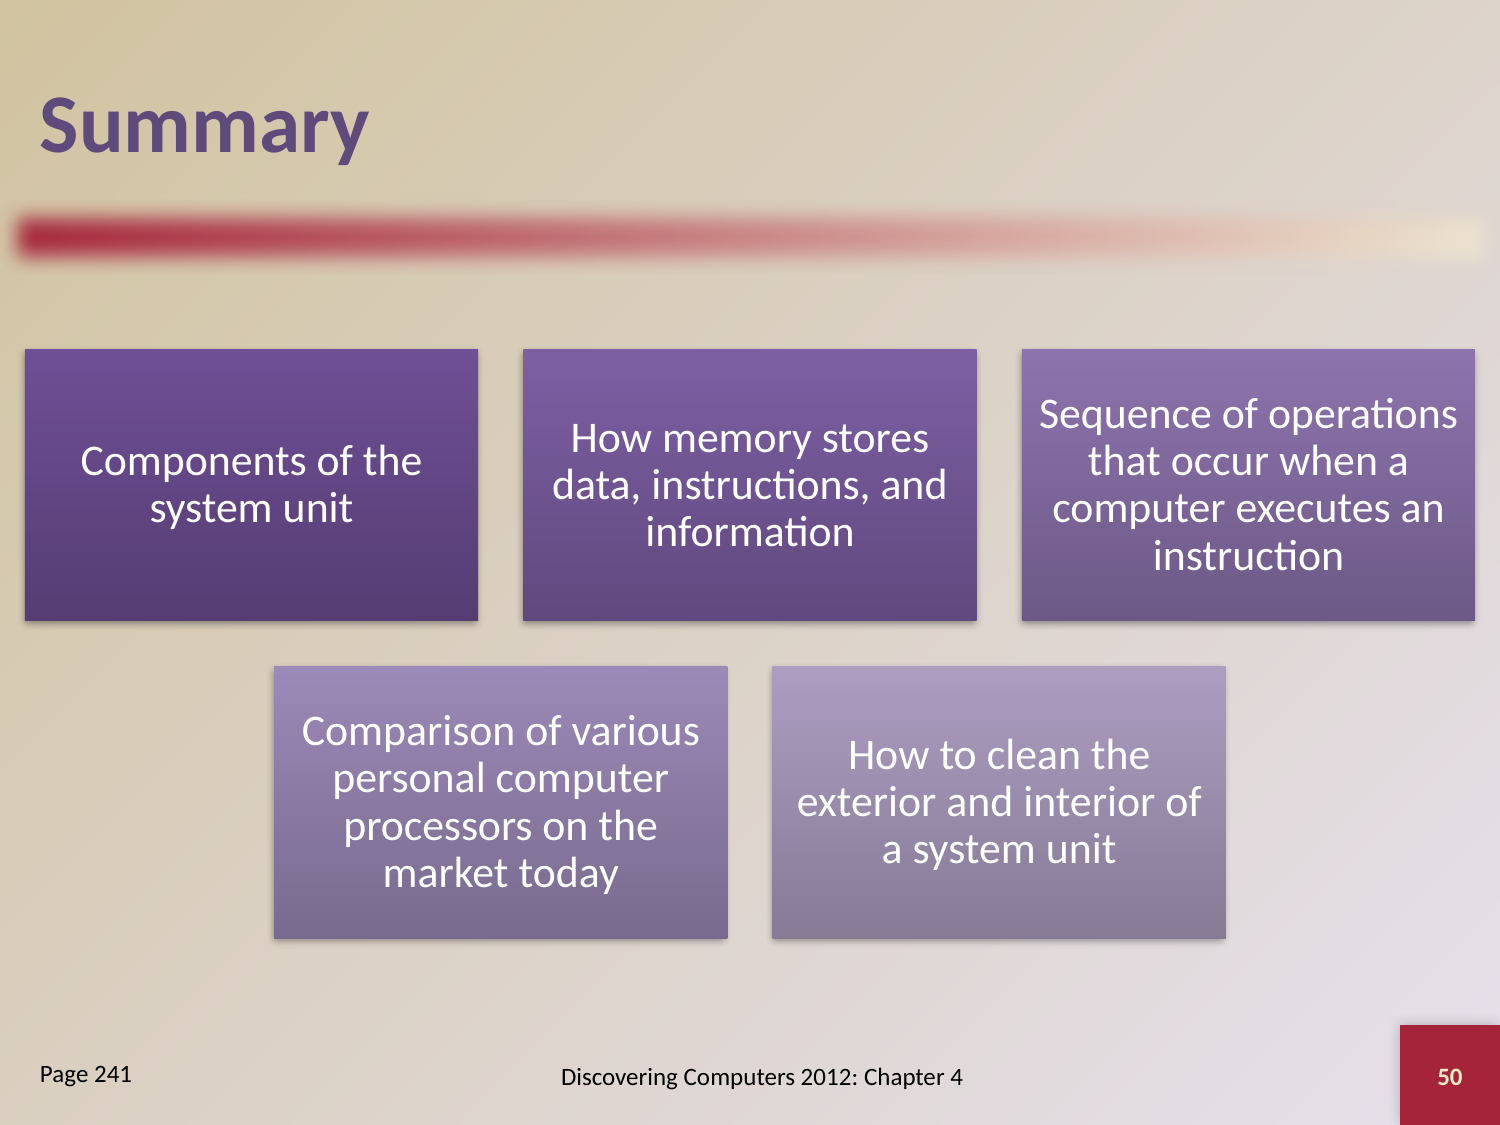

# Summary
Components of the system unit
How memory stores data, instructions, and information
Sequence of operations that occur when a computer executes an instruction
Comparison of various personal computer processors on the market today
How to clean the exterior and interior of a system unit
50
Discovering Computers 2012: Chapter 4
Page 241